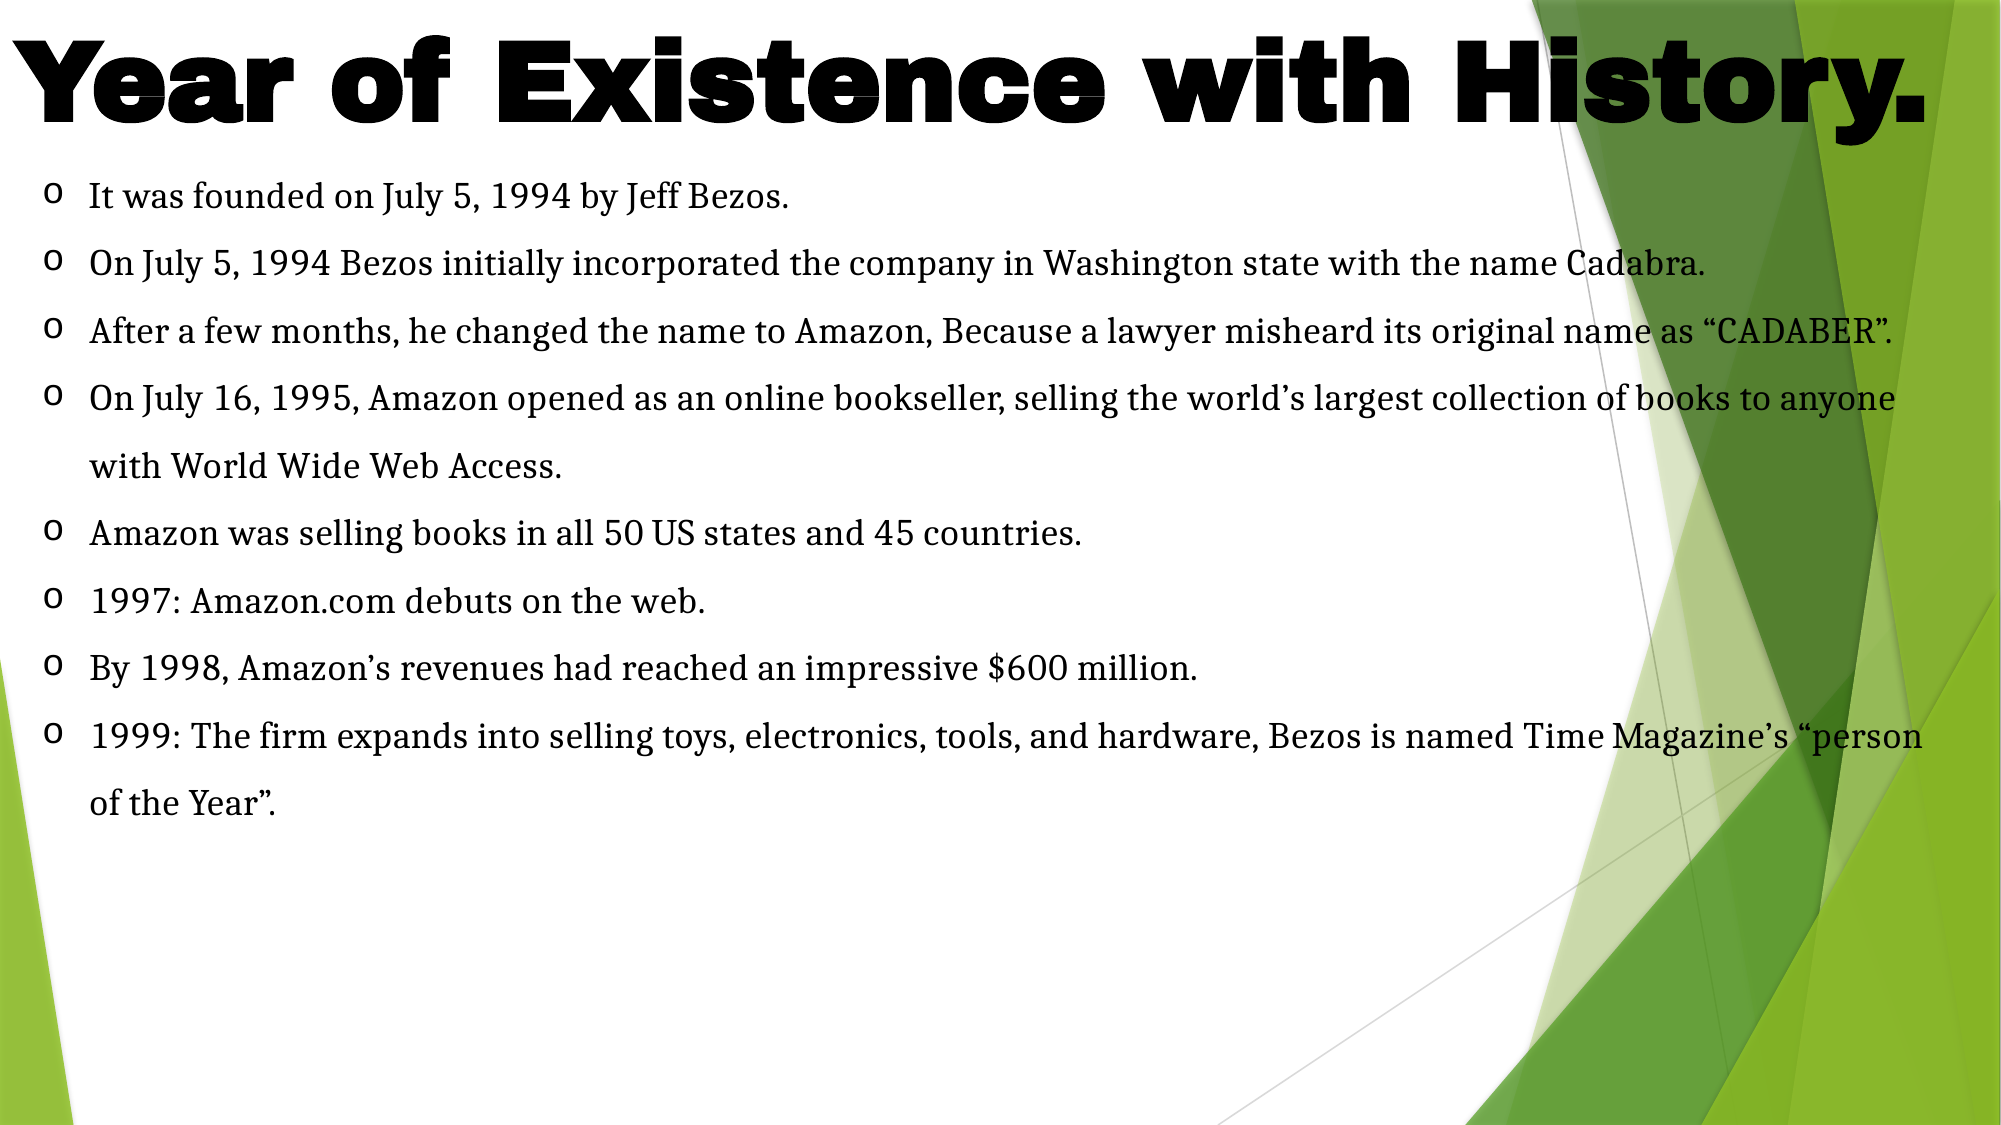

Year of Existence with History.
It was founded on July 5, 1994 by Jeff Bezos.
On July 5, 1994 Bezos initially incorporated the company in Washington state with the name Cadabra.
After a few months, he changed the name to Amazon, Because a lawyer misheard its original name as “CADABER”.
On July 16, 1995, Amazon opened as an online bookseller, selling the world’s largest collection of books to anyone with World Wide Web Access.
Amazon was selling books in all 50 US states and 45 countries.
1997: Amazon.com debuts on the web.
By 1998, Amazon’s revenues had reached an impressive $600 million.
1999: The firm expands into selling toys, electronics, tools, and hardware, Bezos is named Time Magazine’s “person of the Year”.